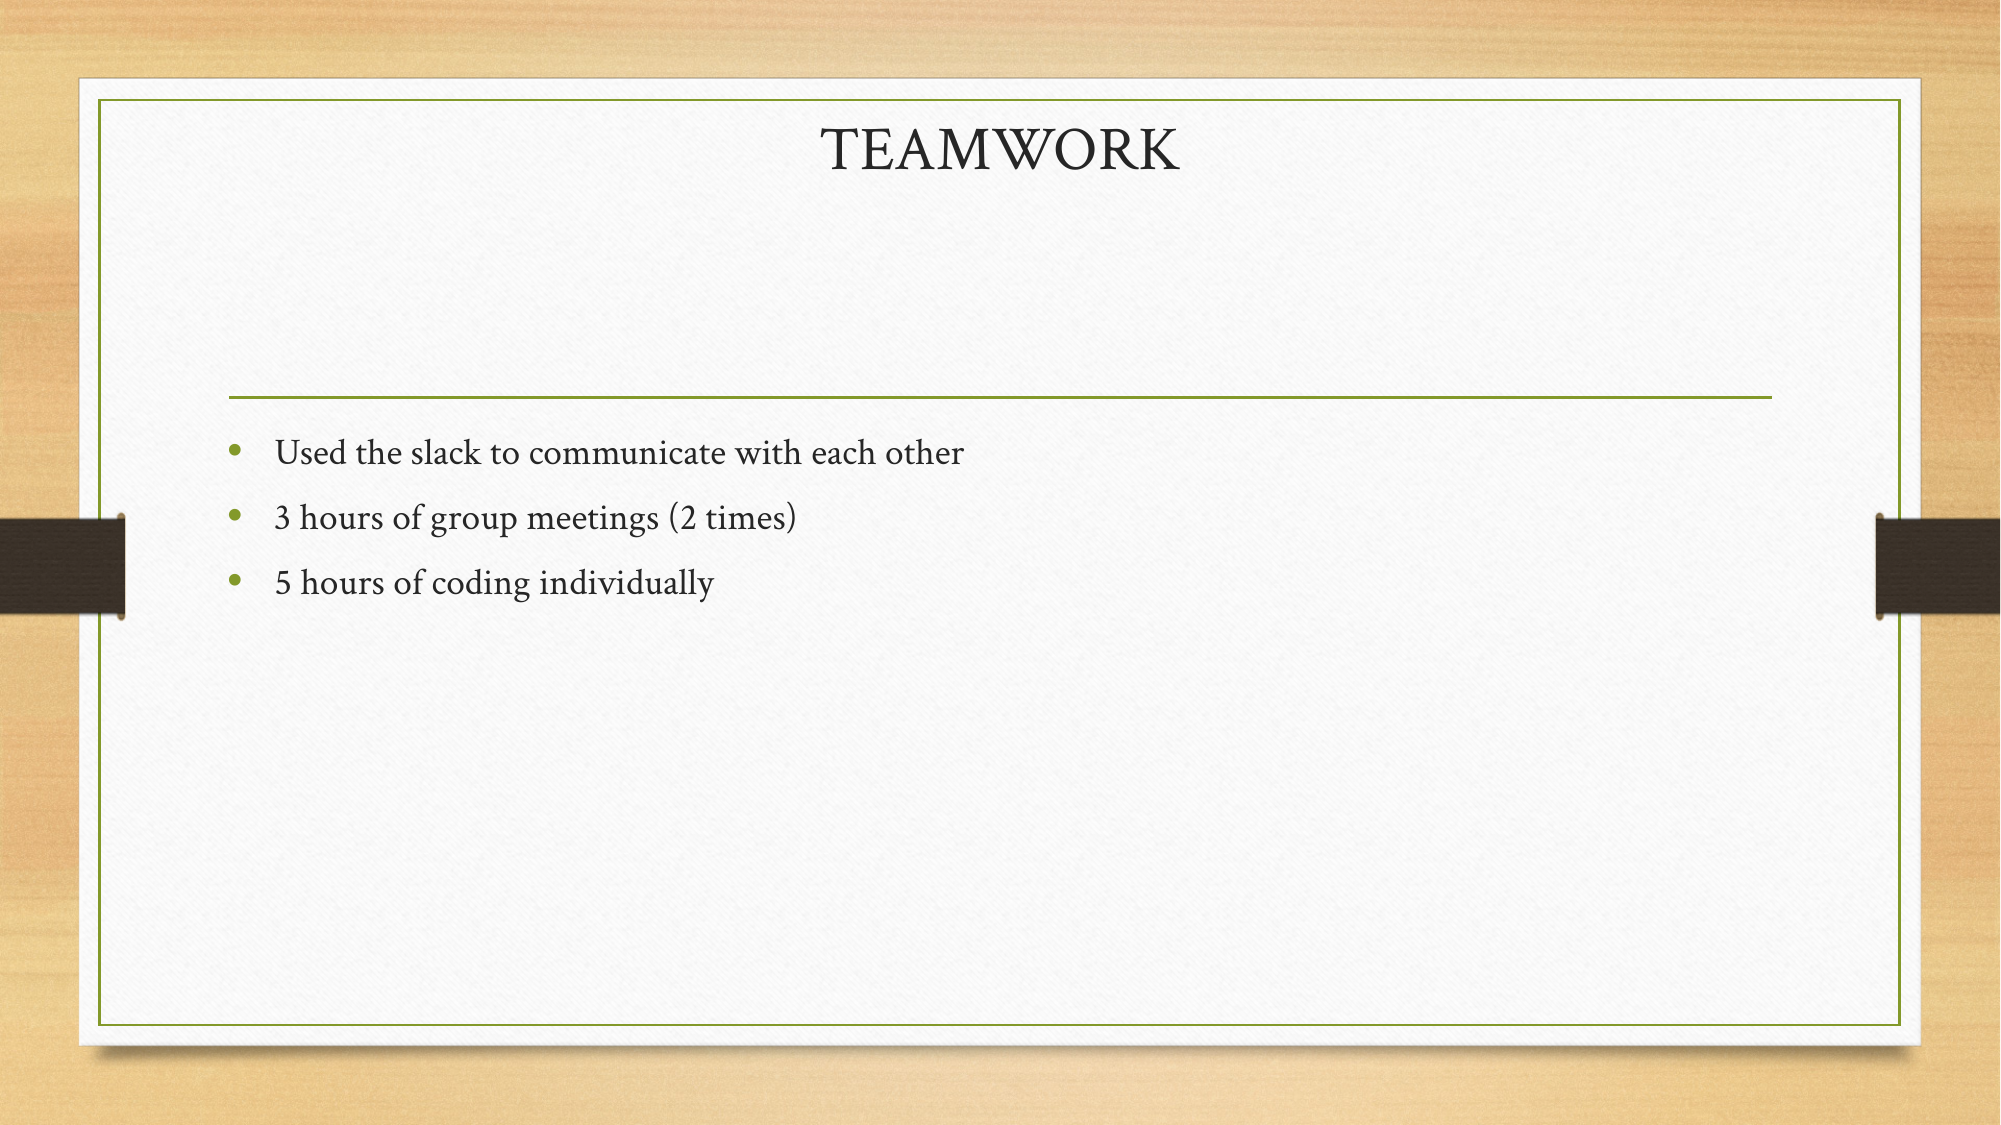

# TEAMWORK
Used the slack to communicate with each other
3 hours of group meetings (2 times)
5 hours of coding individually